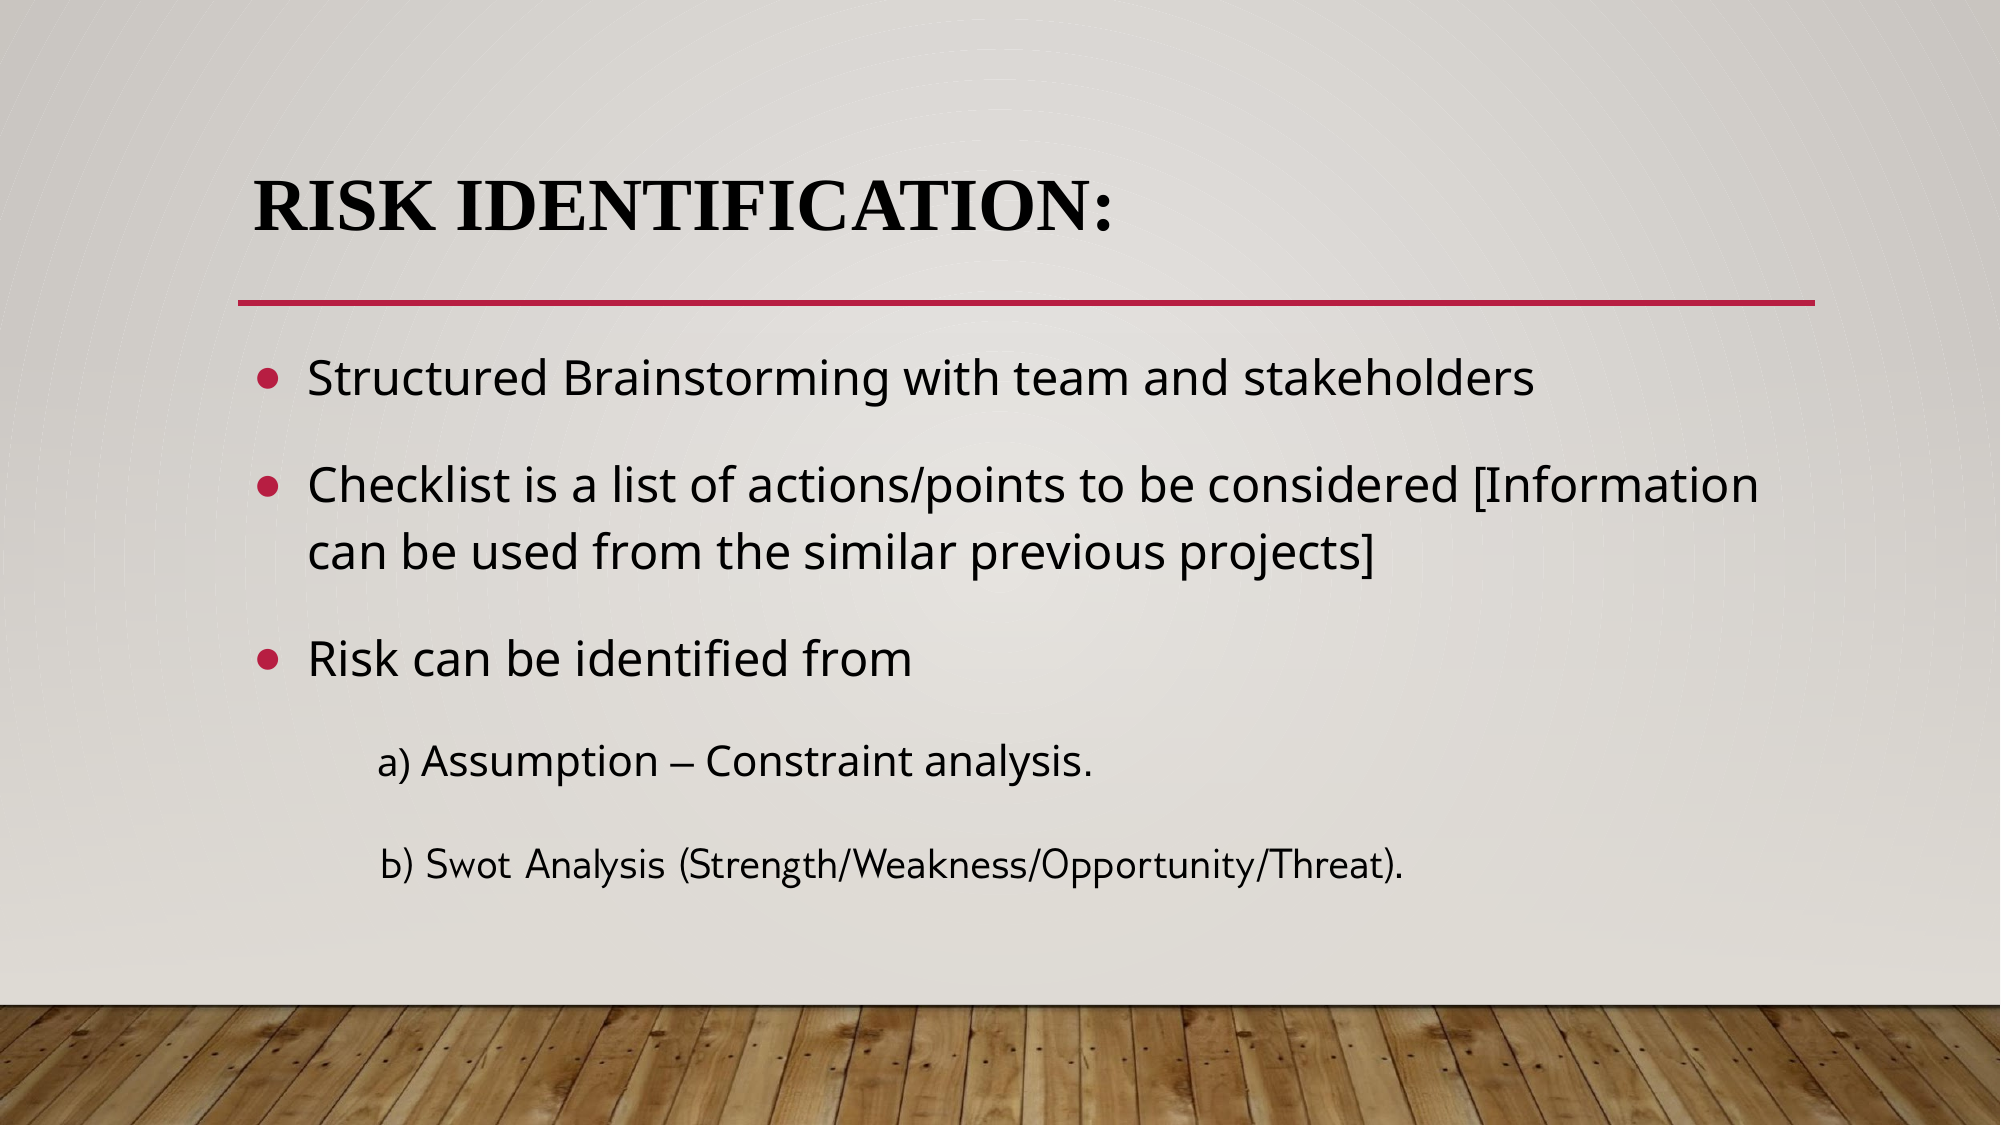

# RISK IDENTIFICATION:
Structured Brainstorming with team and stakeholders
Checklist is a list of actions/points to be considered [Information can be used from the similar previous projects]
Risk can be identified from
             a) Assumption – Constraint analysis.
          b) Swot Analysis (Strength/Weakness/Opportunity/Threat).